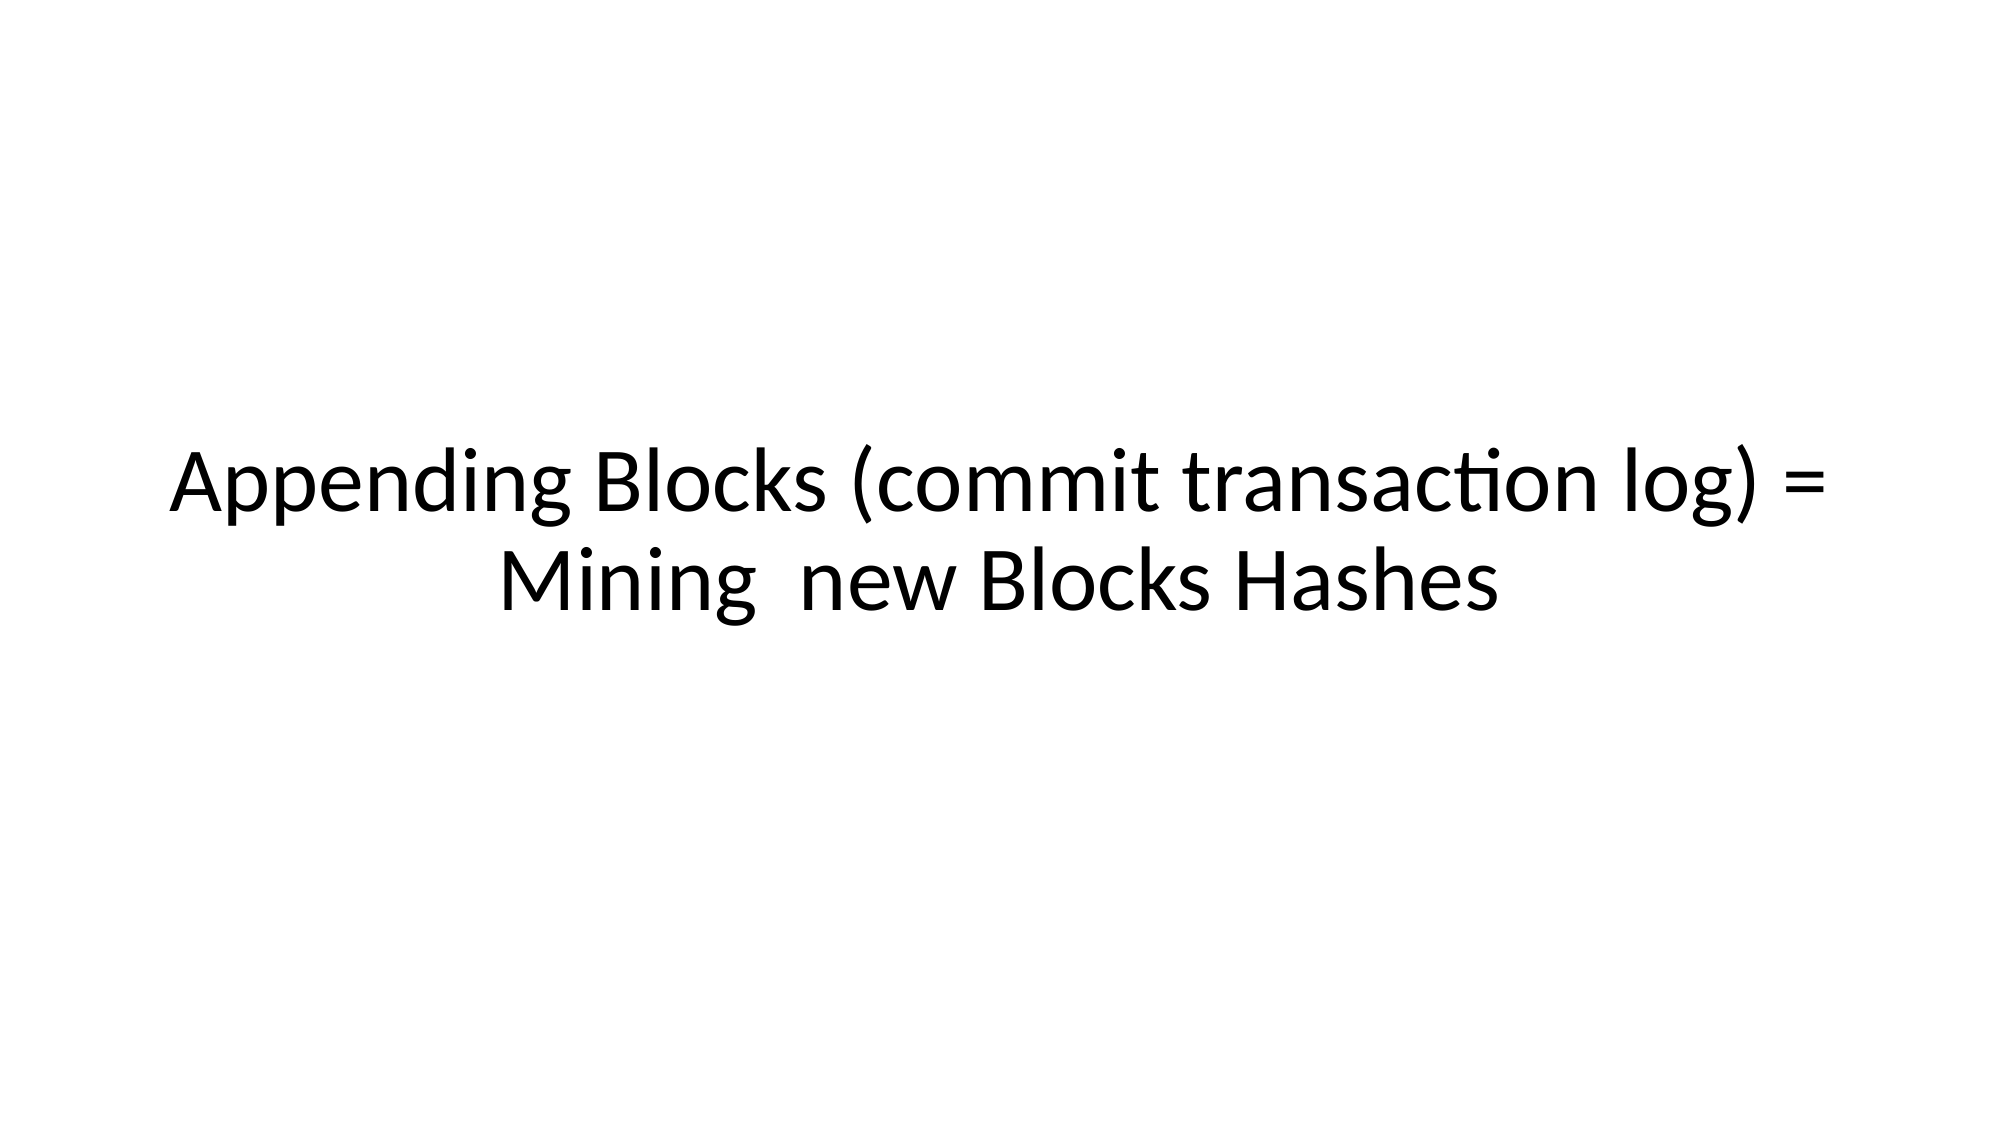

# Appending Blocks (commit transaction log) = Mining  new Blocks Hashes